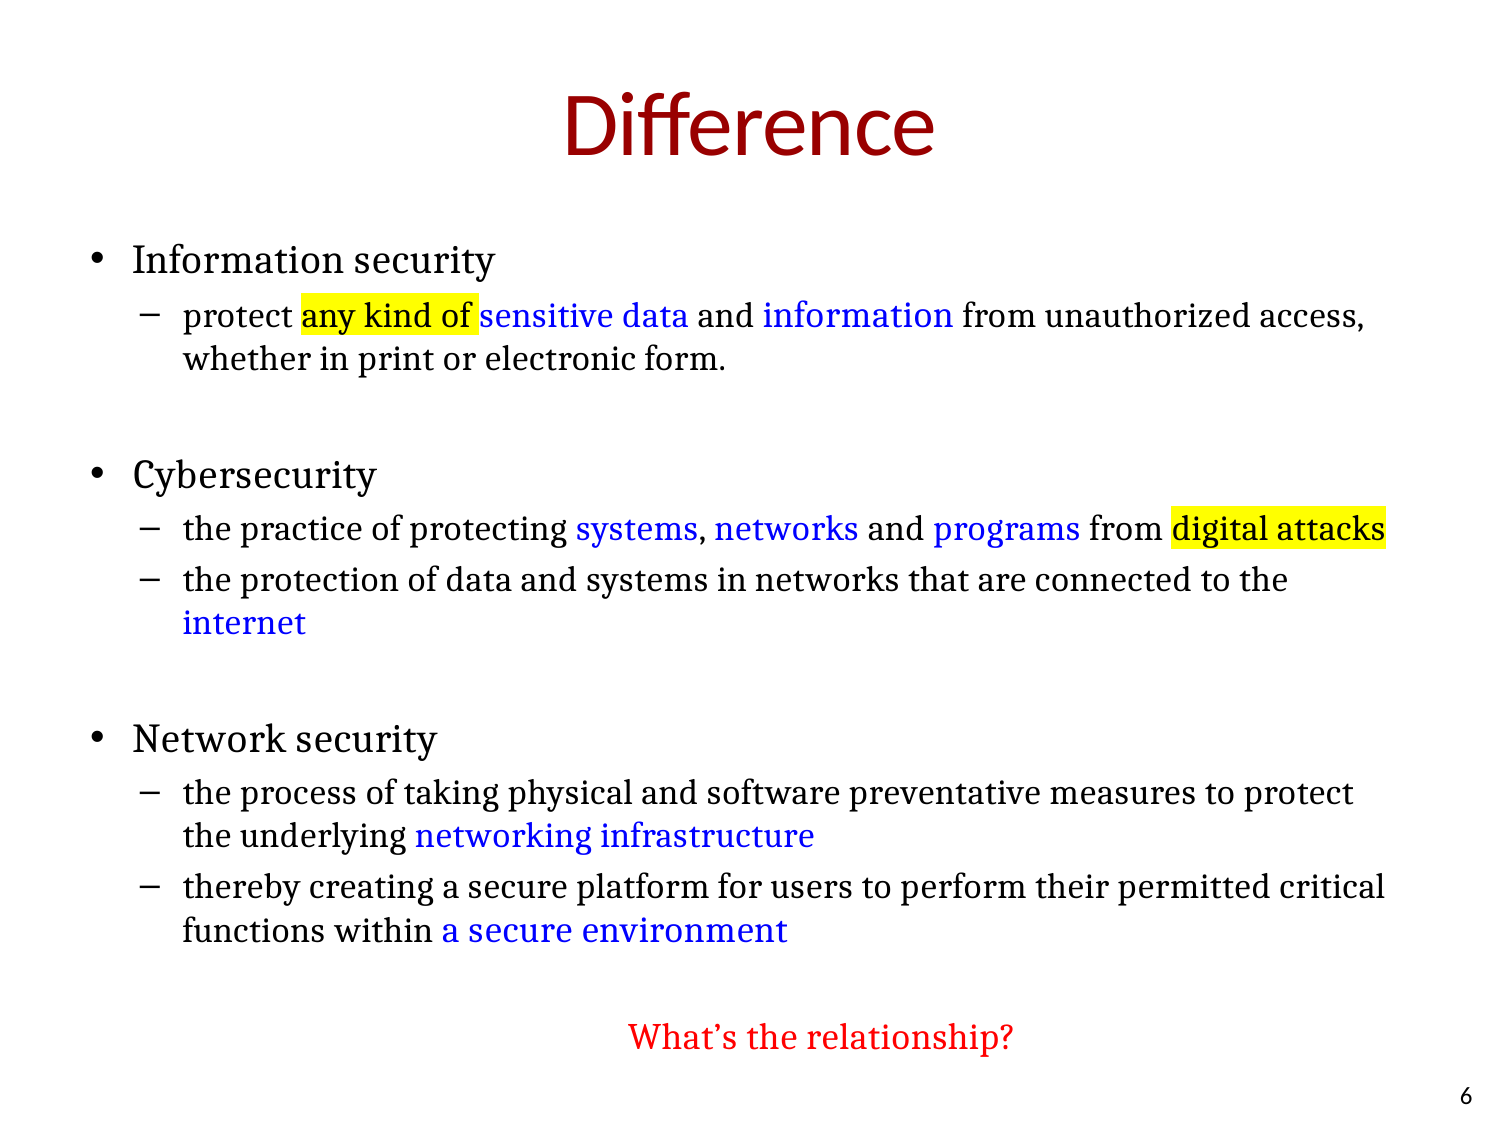

# Difference
Information security
protect any kind of sensitive data and information from unauthorized access, whether in print or electronic form.

Cybersecurity
the practice of protecting systems, networks and programs from digital attacks
the protection of data and systems in networks that are connected to the internet

Network security
the process of taking physical and software preventative measures to protect the underlying networking infrastructure
thereby creating a secure platform for users to perform their permitted critical functions within a secure environment
What’s the relationship?
6